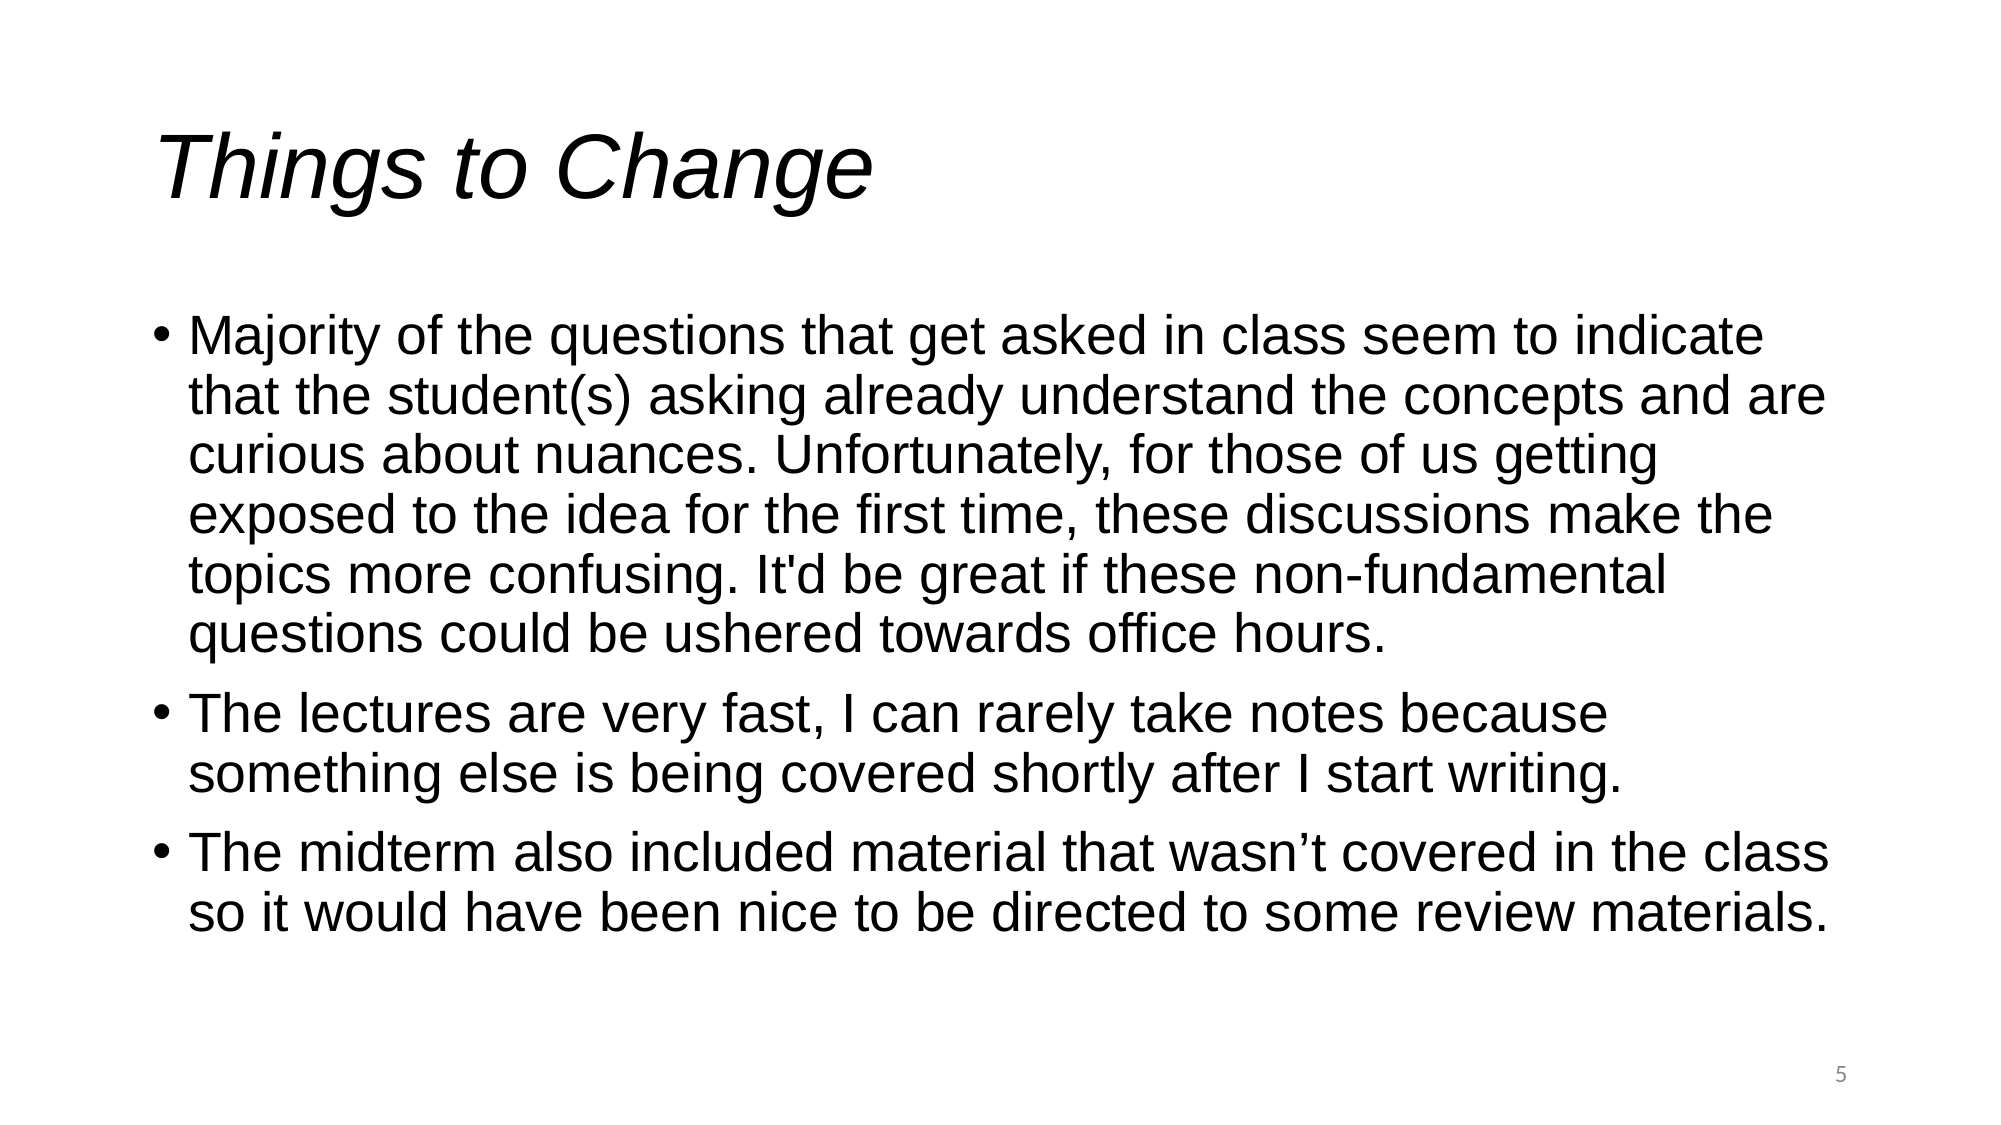

# Things to Change
Majority of the questions that get asked in class seem to indicate that the student(s) asking already understand the concepts and are curious about nuances. Unfortunately, for those of us getting exposed to the idea for the first time, these discussions make the topics more confusing. It'd be great if these non-fundamental questions could be ushered towards office hours.
The lectures are very fast, I can rarely take notes because something else is being covered shortly after I start writing.
The midterm also included material that wasn’t covered in the class so it would have been nice to be directed to some review materials.
5